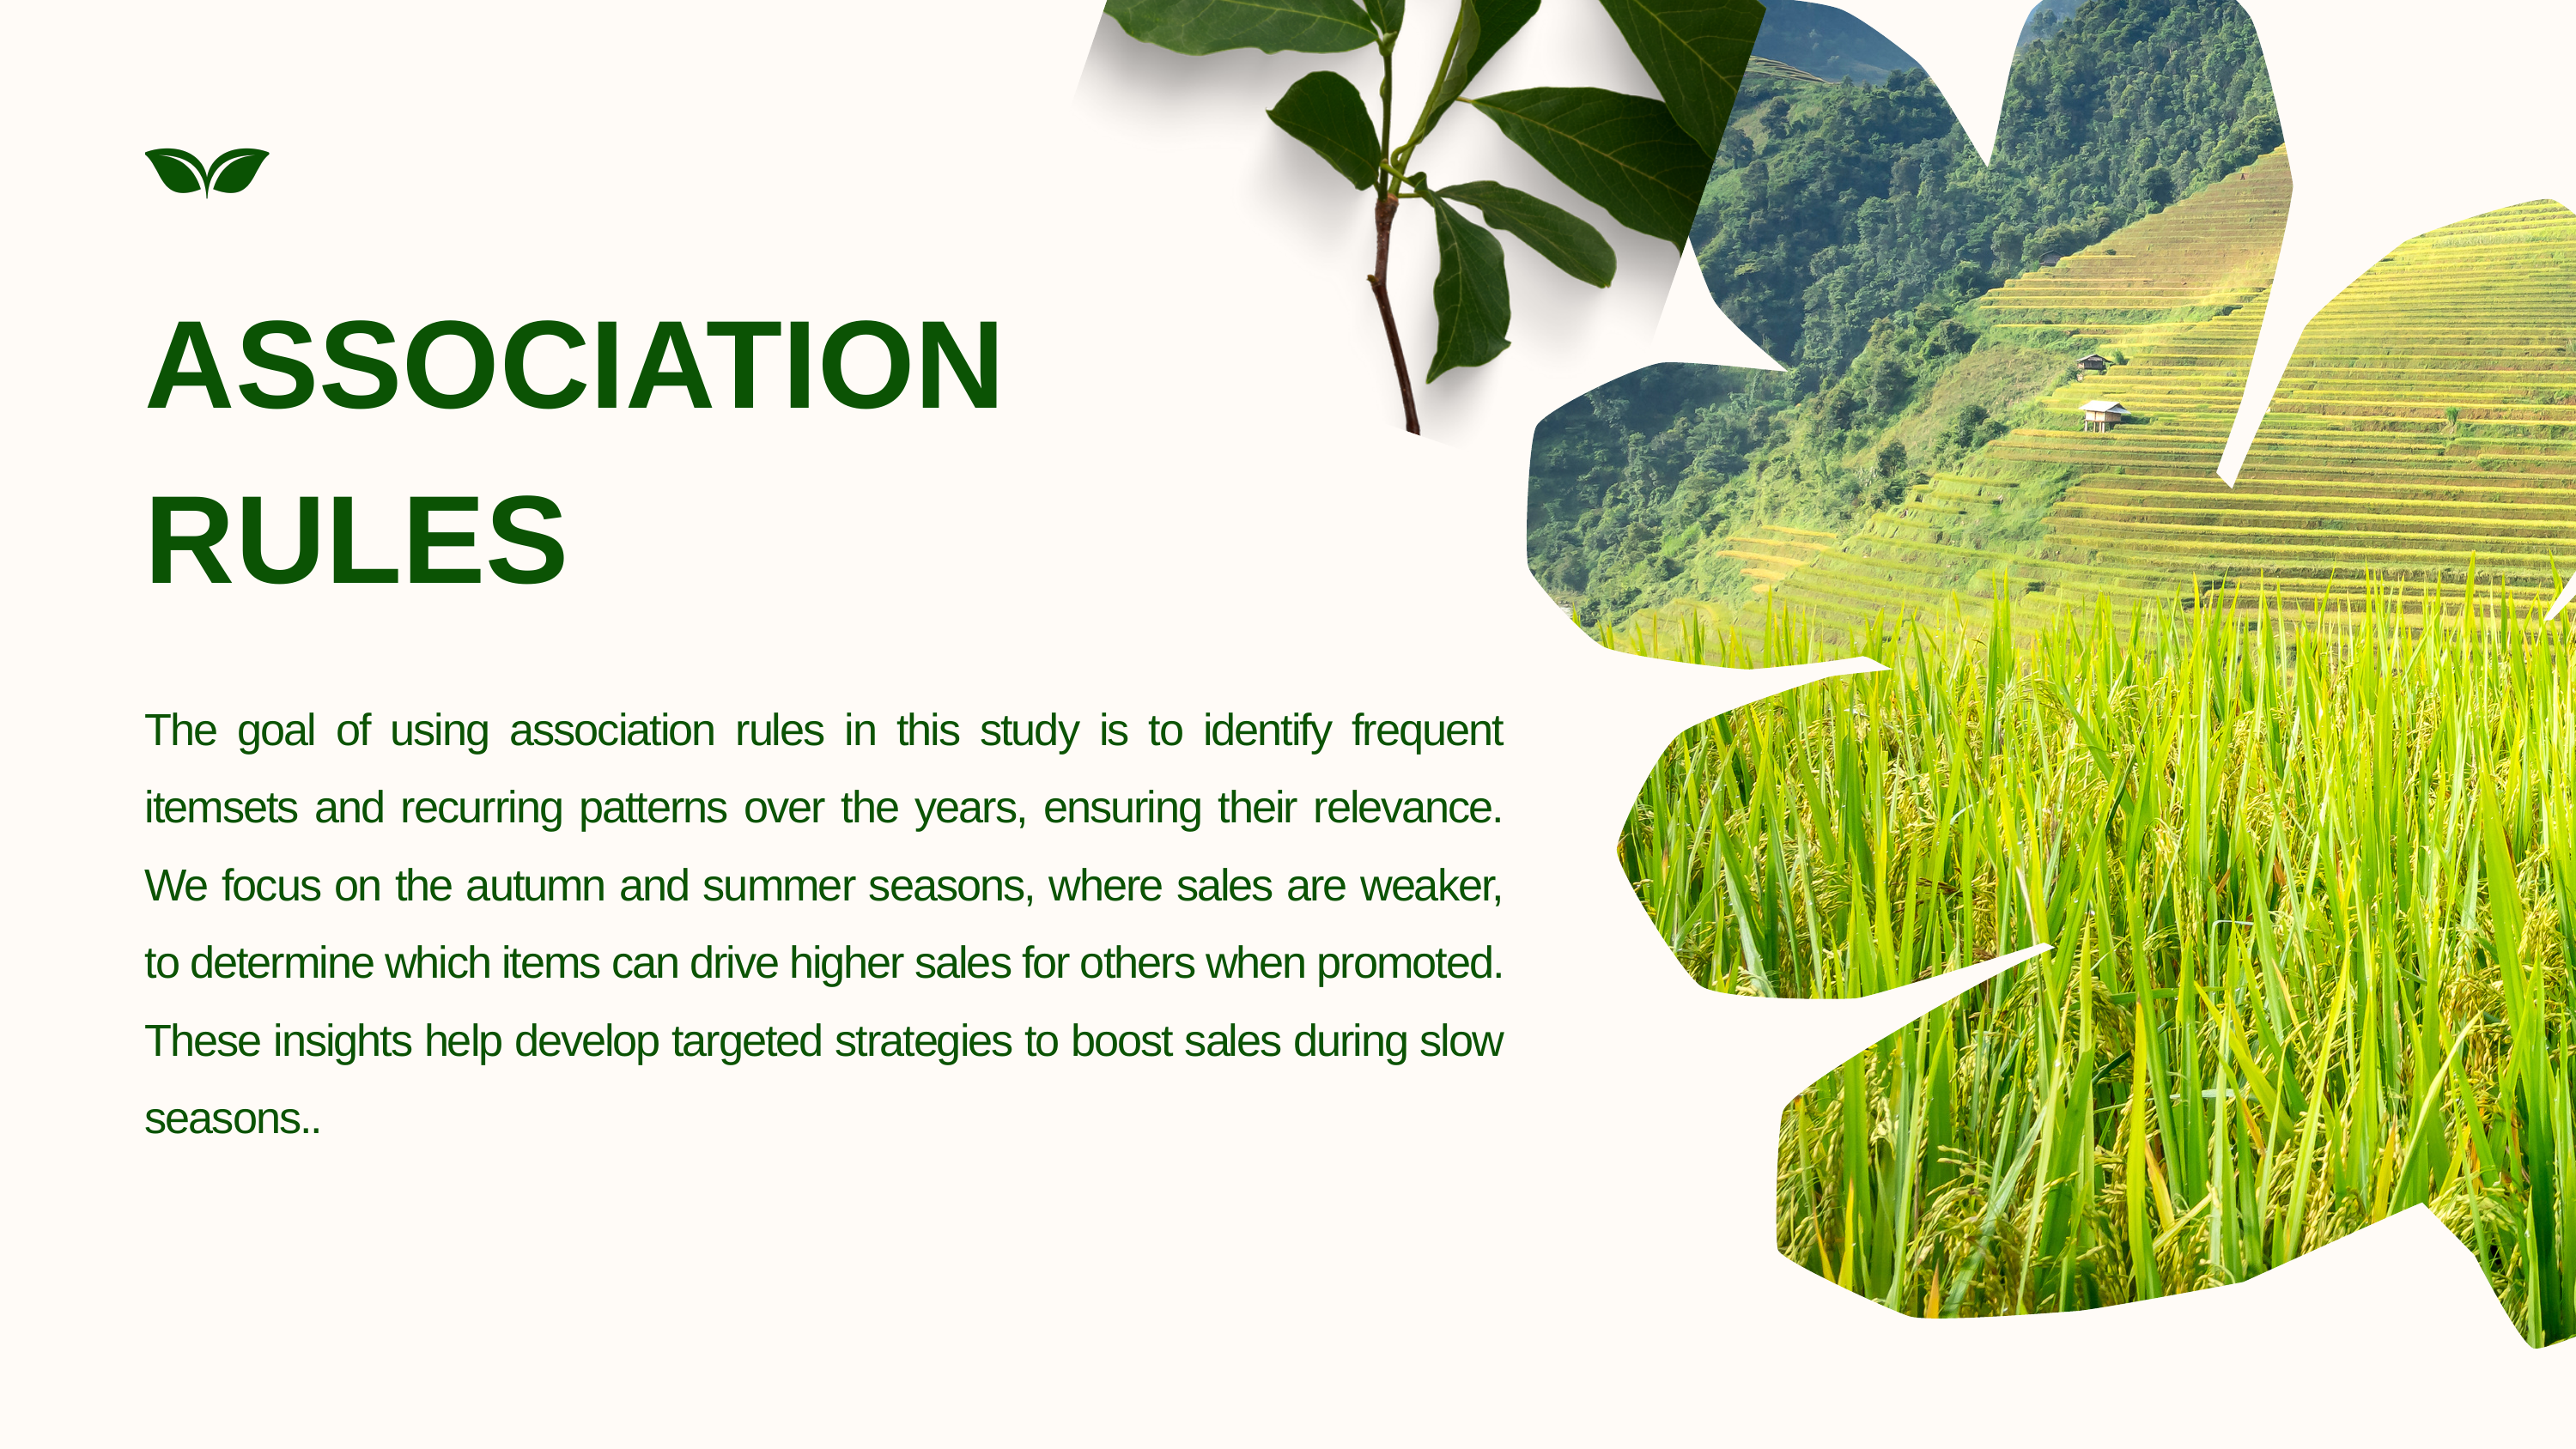

ASSOCIATION RULES
The goal of using association rules in this study is to identify frequent itemsets and recurring patterns over the years, ensuring their relevance. We focus on the autumn and summer seasons, where sales are weaker, to determine which items can drive higher sales for others when promoted. These insights help develop targeted strategies to boost sales during slow seasons..